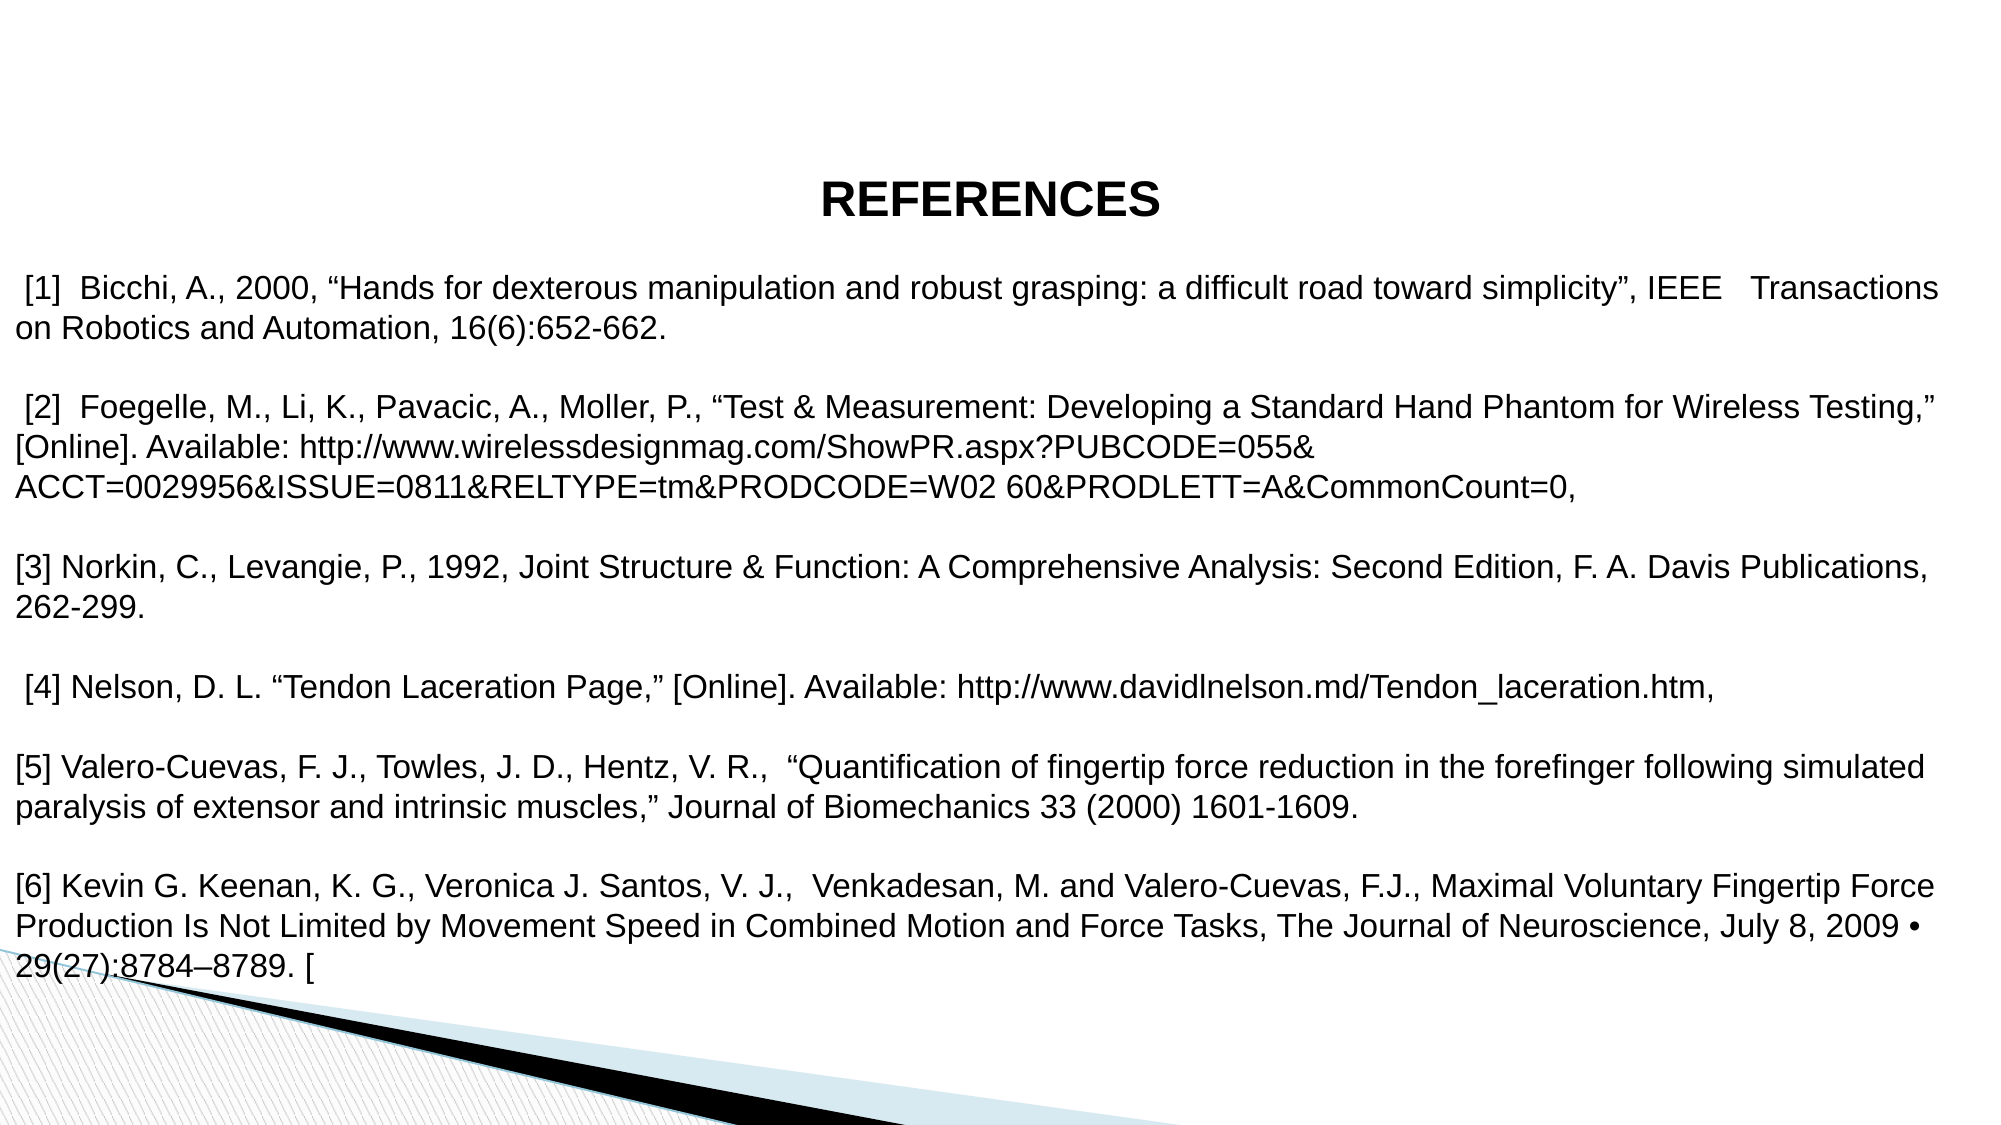

REFERENCES

 [1]  Bicchi, A., 2000, “Hands for dexterous manipulation and robust grasping: a difficult road toward simplicity”, IEEE   Transactions on Robotics and Automation, 16(6):652-662.

 [2]  Foegelle, M., Li, K., Pavacic, A., Moller, P., “Test & Measurement: Developing a Standard Hand Phantom for Wireless Testing,” [Online]. Available: http://www.wirelessdesignmag.com/ShowPR.aspx?PUBCODE=055& ACCT=0029956&ISSUE=0811&RELTYPE=tm&PRODCODE=W02 60&PRODLETT=A&CommonCount=0,

[3] Norkin, C., Levangie, P., 1992, Joint Structure & Function: A Comprehensive Analysis: Second Edition, F. A. Davis Publications, 262-299.

 [4] Nelson, D. L. “Tendon Laceration Page,” [Online]. Available: http://www.davidlnelson.md/Tendon_laceration.htm,

[5] Valero-Cuevas, F. J., Towles, J. D., Hentz, V. R.,  “Quantification of fingertip force reduction in the forefinger following simulated paralysis of extensor and intrinsic muscles,” Journal of Biomechanics 33 (2000) 1601-1609.

[6] Kevin G. Keenan, K. G., Veronica J. Santos, V. J.,  Venkadesan, M. and Valero-Cuevas, F.J., Maximal Voluntary Fingertip Force Production Is Not Limited by Movement Speed in Combined Motion and Force Tasks, The Journal of Neuroscience, July 8, 2009 • 29(27):8784–8789. [